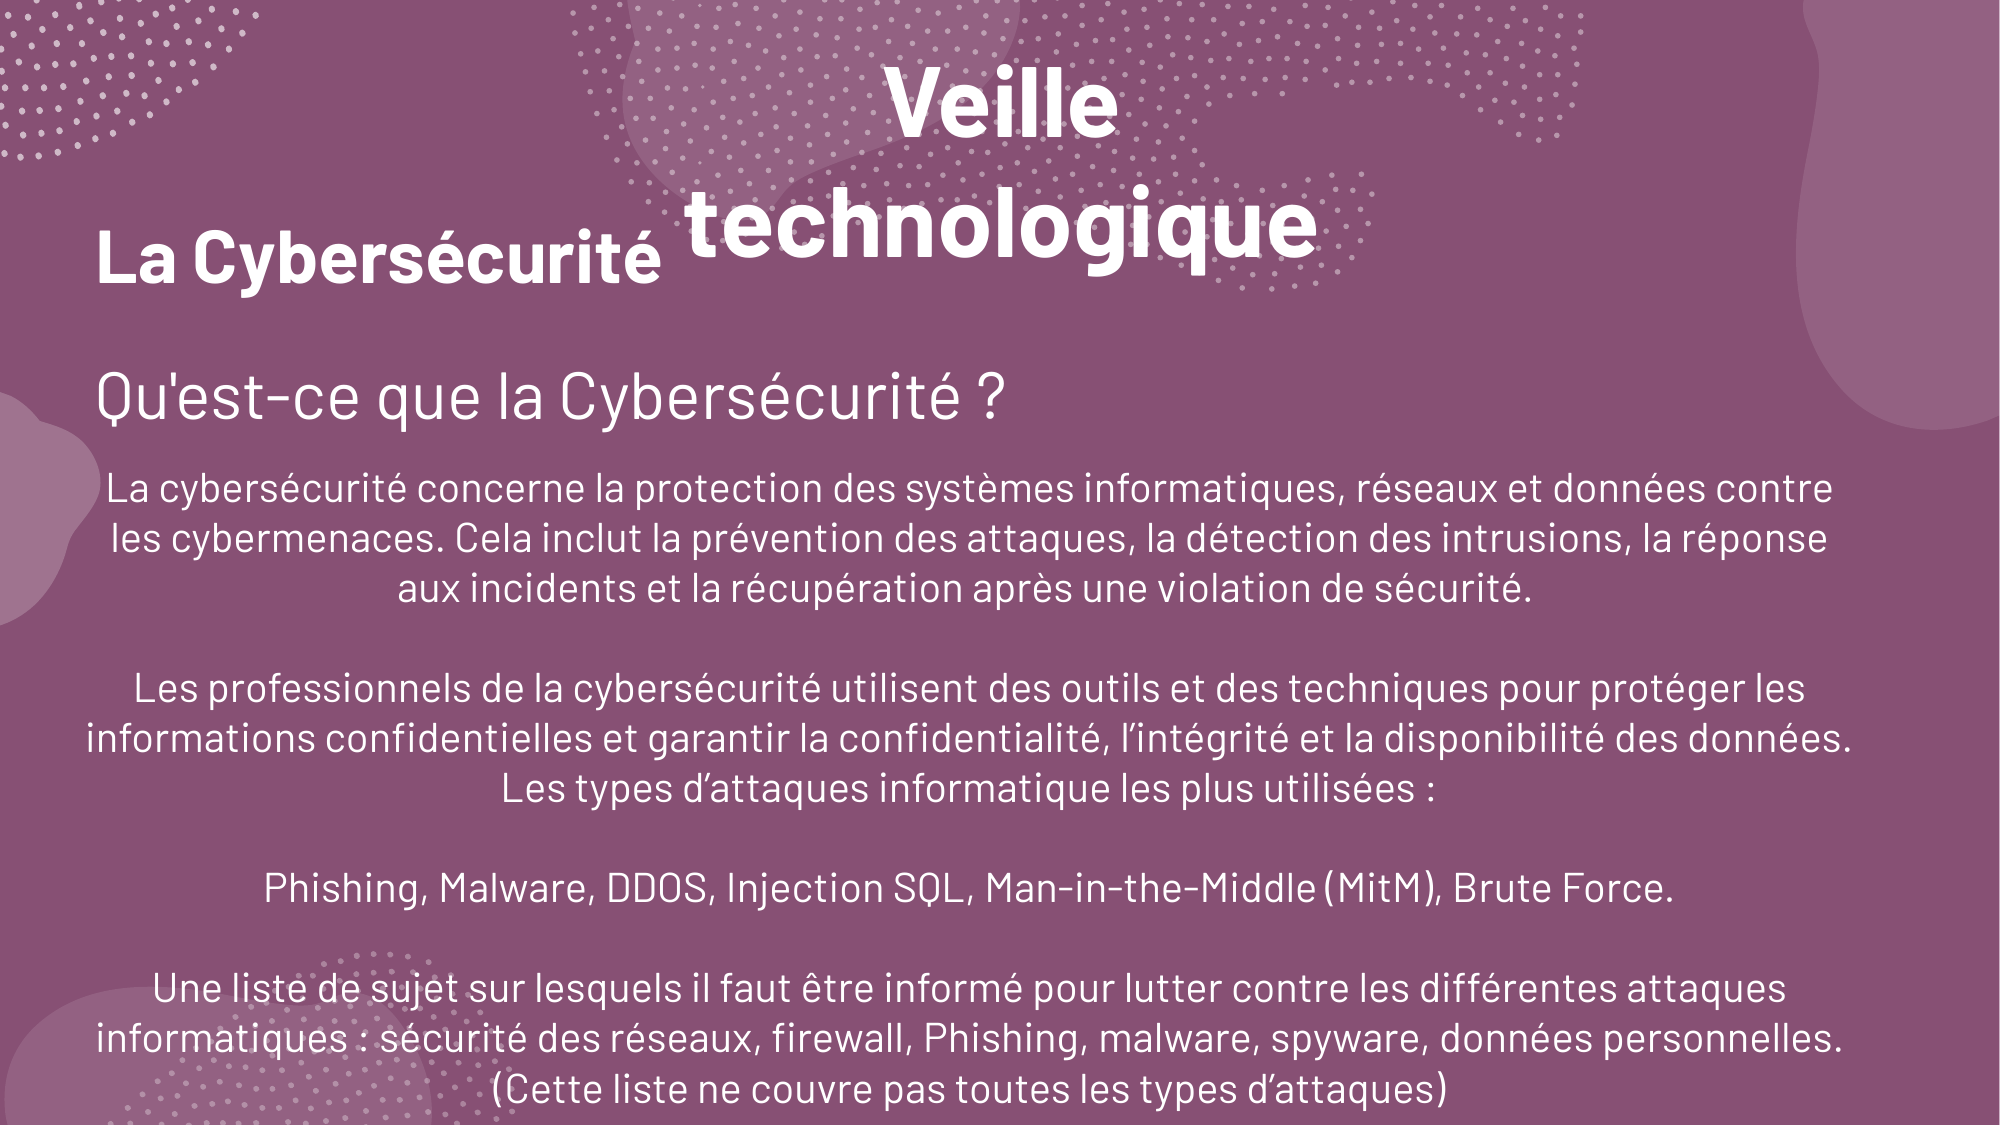

Veille technologique
La Cybersécurité
Qu'est-ce que la Cybersécurité ?
La cybersécurité concerne la protection des systèmes informatiques, réseaux et données contre les cybermenaces. Cela inclut la prévention des attaques, la détection des intrusions, la réponse aux incidents et la récupération après une violation de sécurité.

Les professionnels de la cybersécurité utilisent des outils et des techniques pour protéger les informations confidentielles et garantir la confidentialité, l’intégrité et la disponibilité des données.
Les types d’attaques informatique les plus utilisées :

Phishing, Malware, DDOS, Injection SQL, Man-in-the-Middle (MitM), Brute Force.

Une liste de sujet sur lesquels il faut être informé pour lutter contre les différentes attaques informatiques : sécurité des réseaux, firewall, Phishing, malware, spyware, données personnelles. (Cette liste ne couvre pas toutes les types d’attaques)